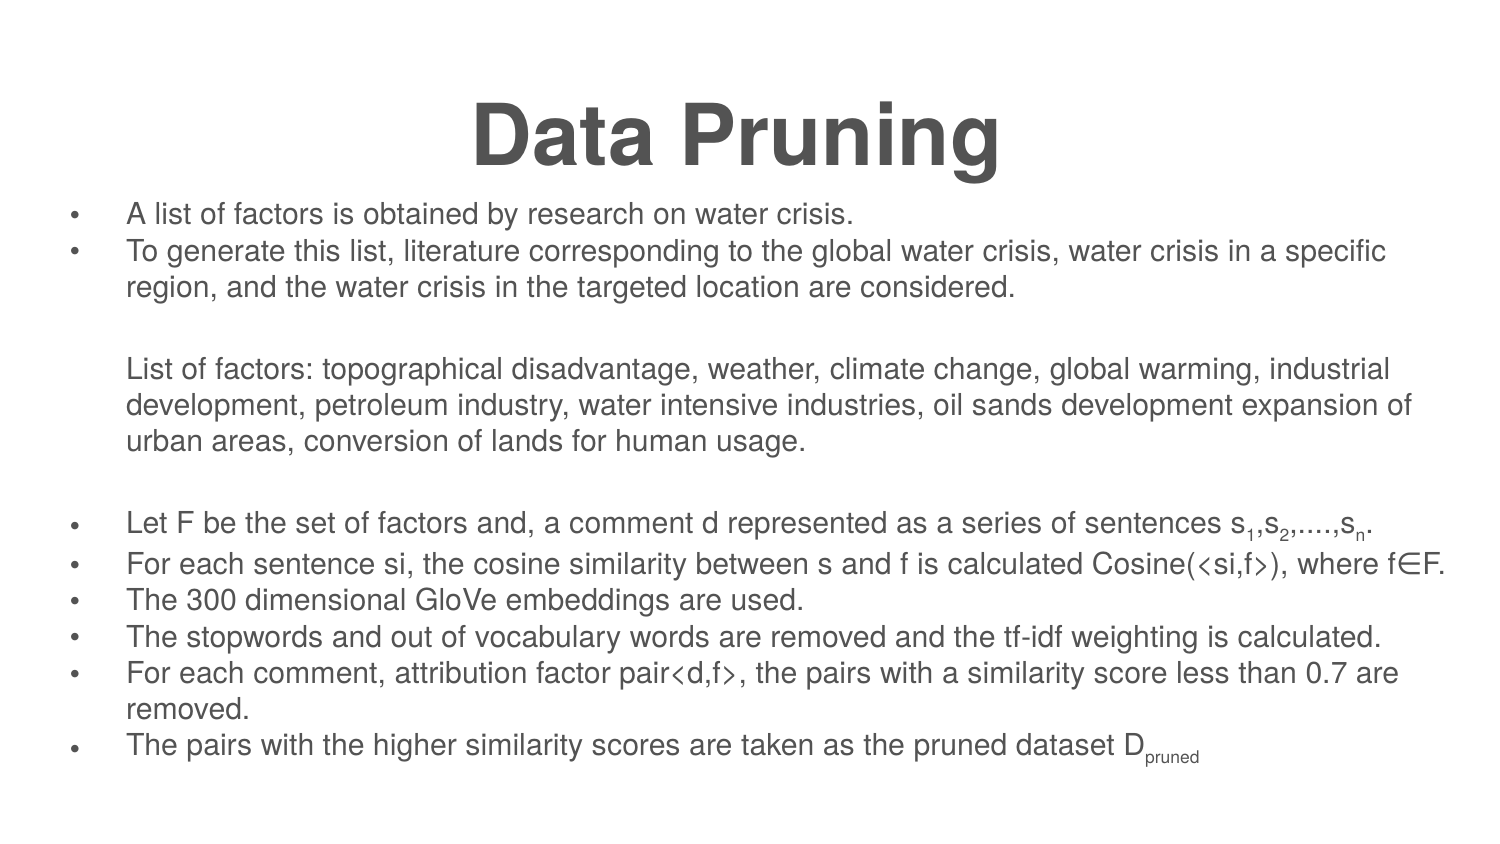

# Data Pruning
A list of factors is obtained by research on water crisis.
To generate this list, literature corresponding to the global water crisis, water crisis in a specific region, and the water crisis in the targeted location are considered.
List of factors: topographical disadvantage, weather, climate change, global warming, industrial development, petroleum industry, water intensive industries, oil sands development expansion of urban areas, conversion of lands for human usage.
Let F be the set of factors and, a comment d represented as a series of sentences s1,s2,....,sn.
For each sentence si, the cosine similarity between s and f is calculated Cosine(<si,f>), where f∈F.
The 300 dimensional GloVe embeddings are used.
The stopwords and out of vocabulary words are removed and the tf-idf weighting is calculated.
For each comment, attribution factor pair<d,f>, the pairs with a similarity score less than 0.7 are removed.
The pairs with the higher similarity scores are taken as the pruned dataset Dpruned